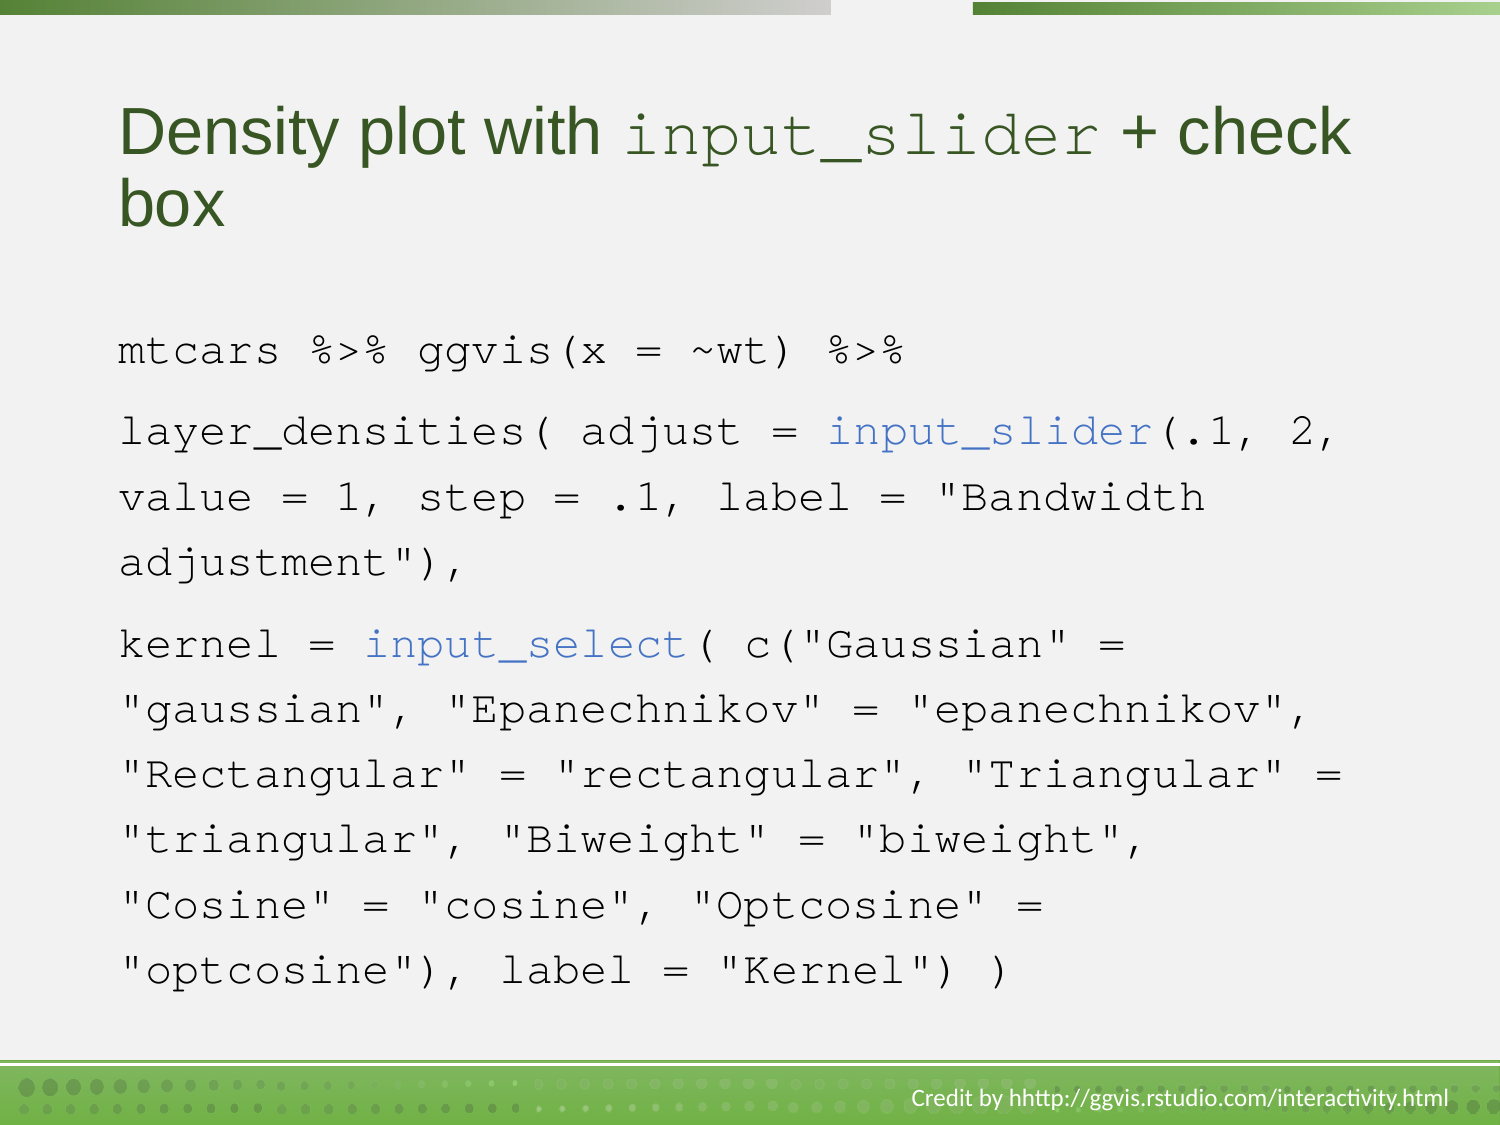

# Density plot with input_slider + check box
mtcars %>% ggvis(x = ~wt) %>%
layer_densities( adjust = input_slider(.1, 2, value = 1, step = .1, label = "Bandwidth adjustment"),
kernel = input_select( c("Gaussian" = "gaussian", "Epanechnikov" = "epanechnikov", "Rectangular" = "rectangular", "Triangular" = "triangular", "Biweight" = "biweight", "Cosine" = "cosine", "Optcosine" = "optcosine"), label = "Kernel") )
Credit by hhttp://ggvis.rstudio.com/interactivity.html